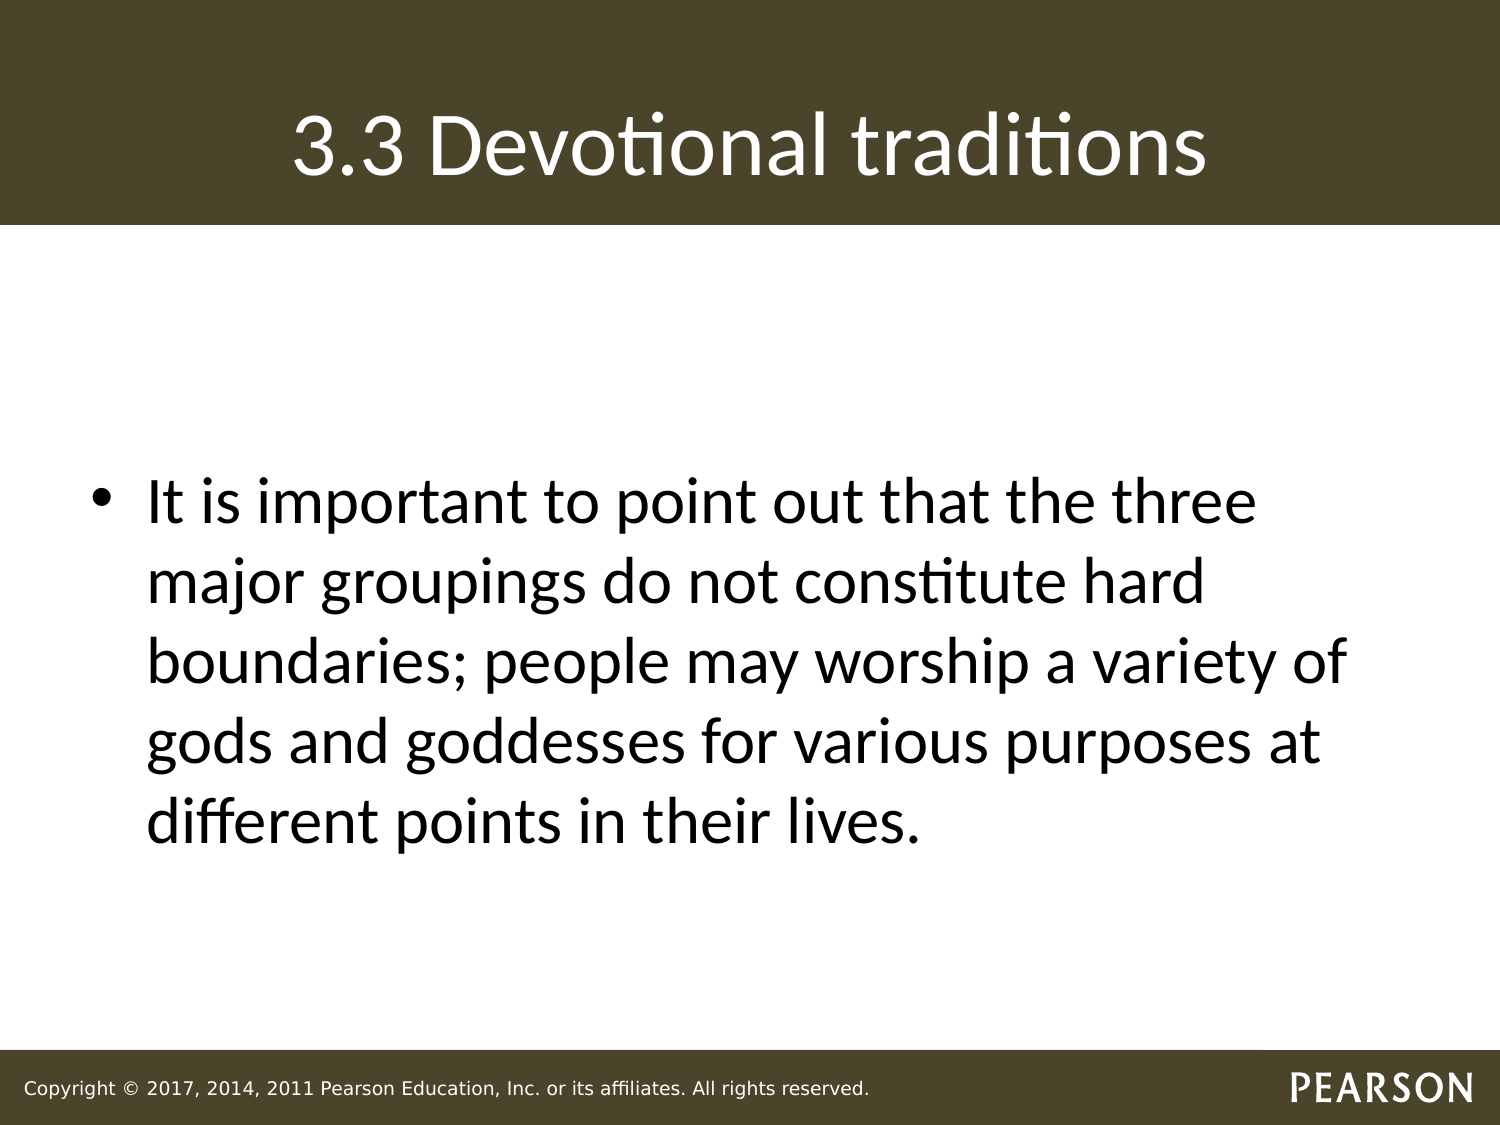

# 3.3 Devotional traditions

It is important to point out that the three major groupings do not constitute hard boundaries; people may worship a variety of gods and goddesses for various purposes at different points in their lives.